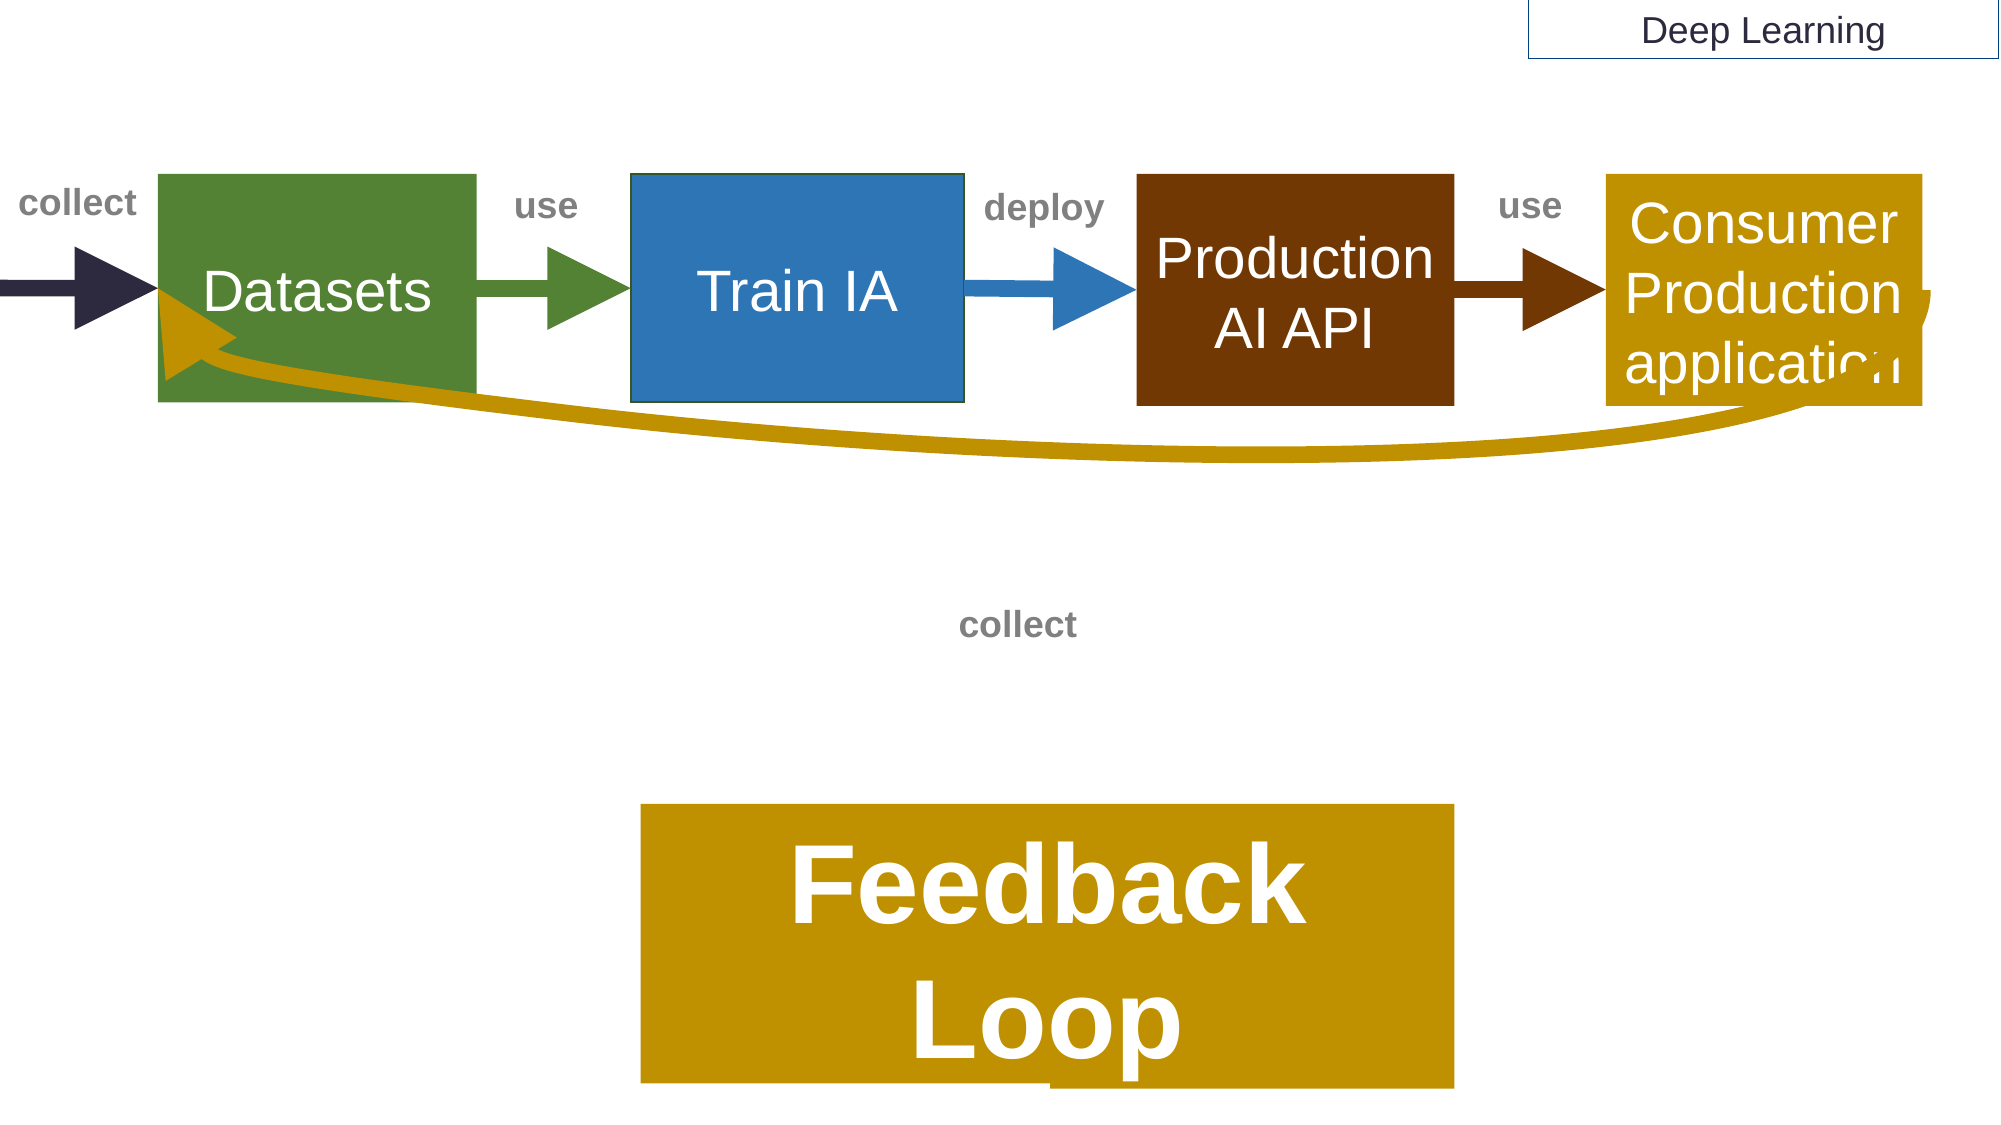

Deep Learning
collect
use
use
Datasets
Production AI API
Consumer Production
application
Train IA
deploy
collect
Feedback Loop